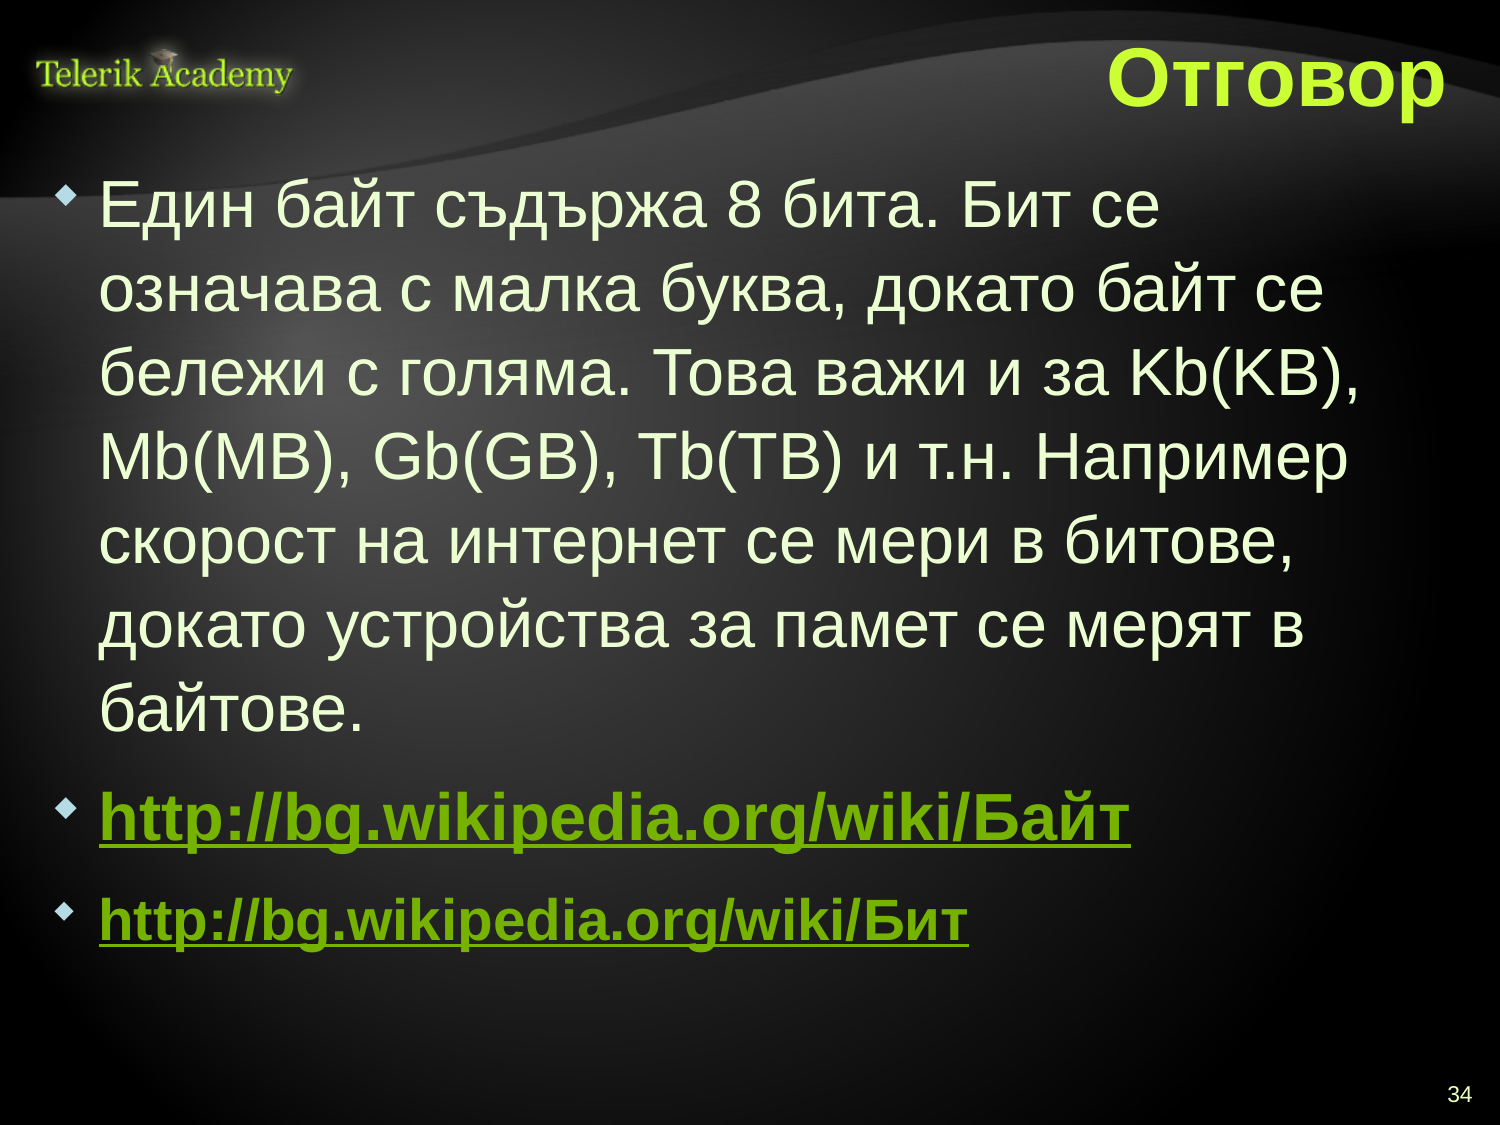

# Отговор
Един байт съдържа 8 бита. Бит се означава с малка буква, докато байт се бележи с голяма. Това важи и за Kb(KB), Mb(MB), Gb(GB), Tb(TB) и т.н. Например скорост на интернет се мери в битове, докато устройства за памет се мерят в байтове.
http://bg.wikipedia.org/wiki/Байт
http://bg.wikipedia.org/wiki/Бит
34